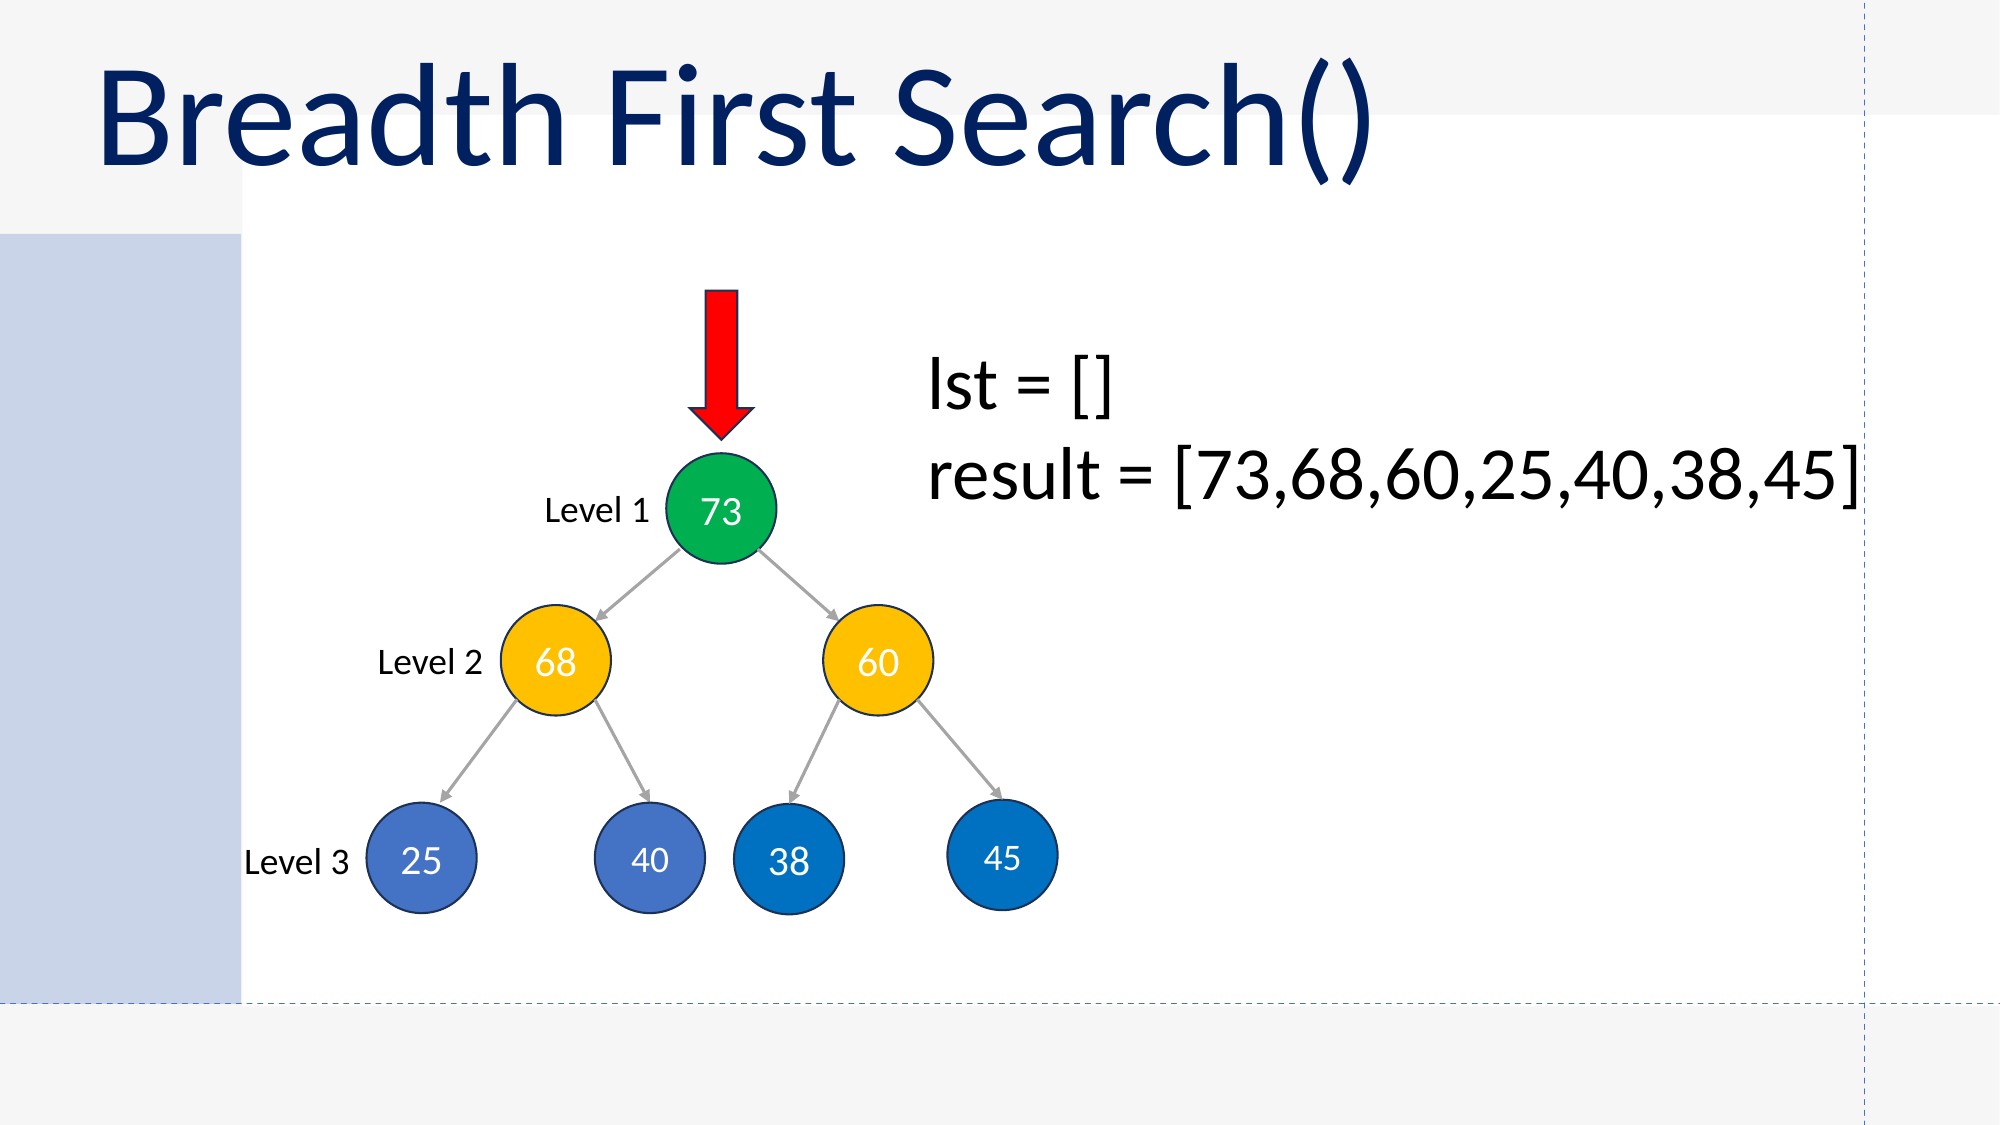

# Breadth First Search()

lst = []
result = [73,68,60,25,40,38,45]

73
Level 1
68
60
Level 2
45
25
40
38
Level 3